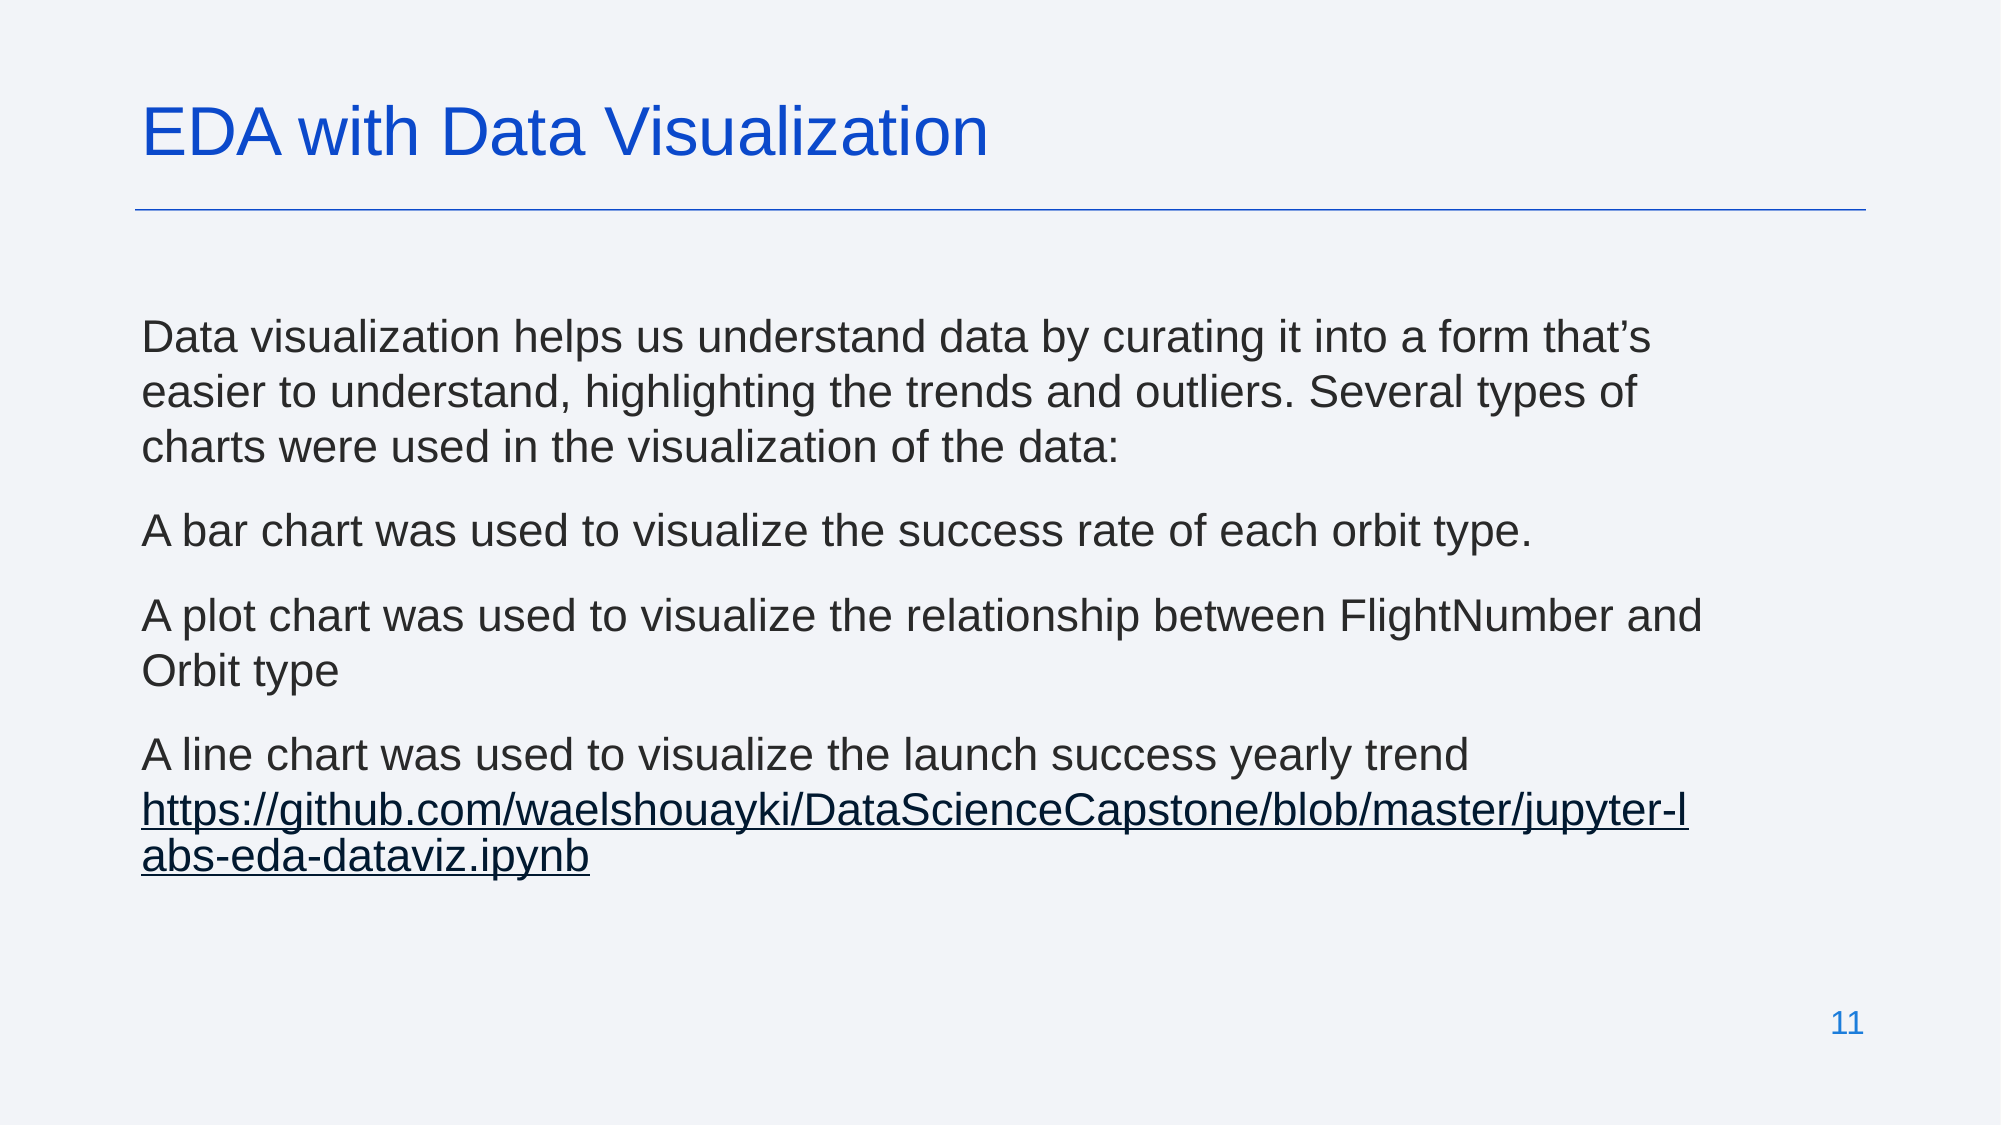

EDA with Data Visualization
Data visualization helps us understand data by curating it into a form that’s easier to understand, highlighting the trends and outliers. Several types of charts were used in the visualization of the data:
A bar chart was used to visualize the success rate of each orbit type.
A plot chart was used to visualize the relationship between FlightNumber and Orbit type
A line chart was used to visualize the launch success yearly trend https://github.com/waelshouayki/DataScienceCapstone/blob/master/jupyter-labs-eda-dataviz.ipynb

11